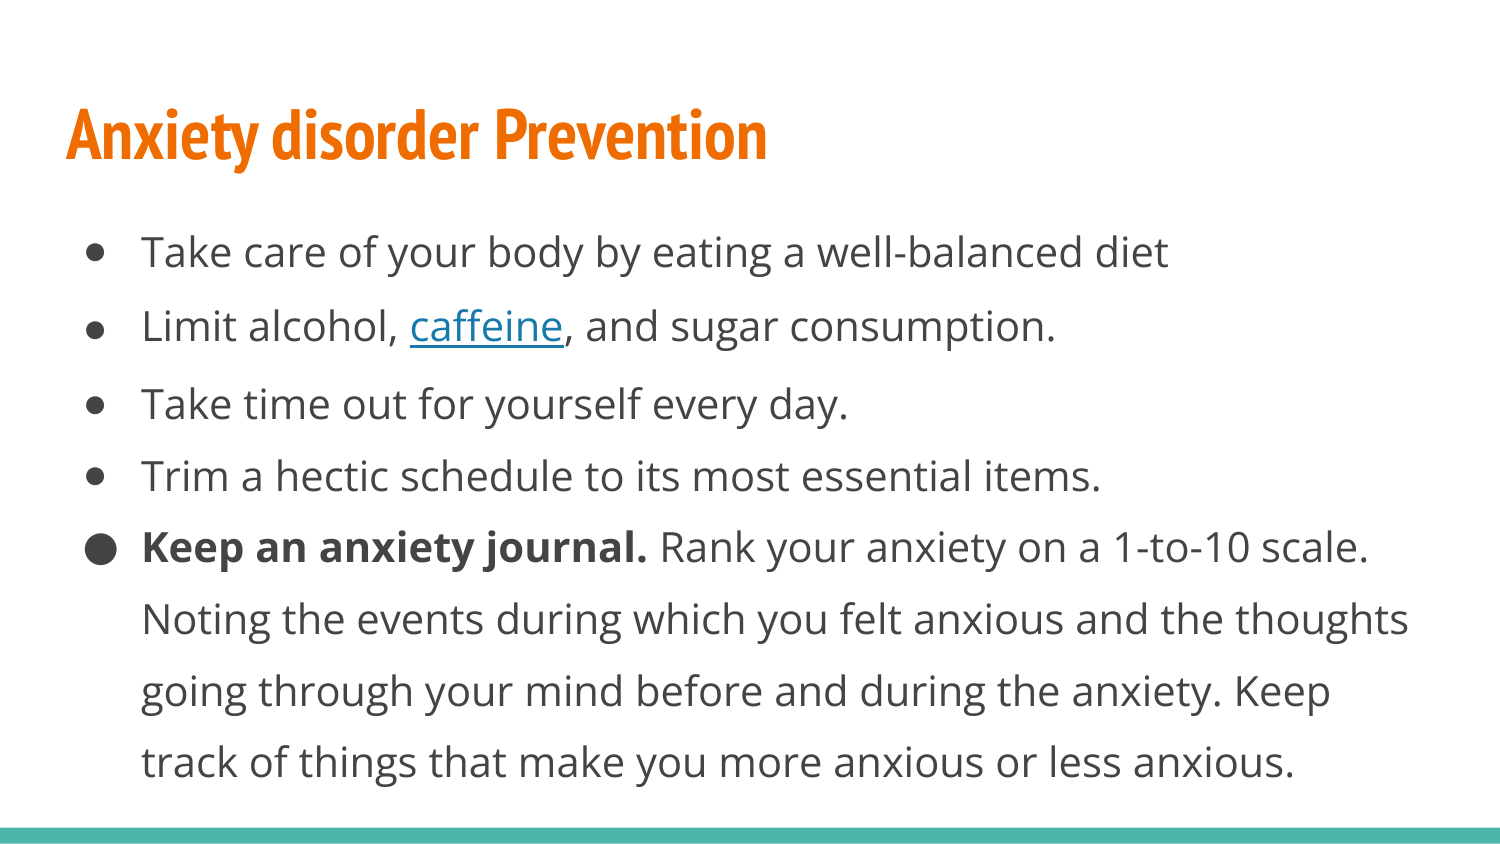

# Anxiety disorder Prevention
Take care of your body by eating a well-balanced diet
Limit alcohol, caffeine, and sugar consumption.
Take time out for yourself every day.
Trim a hectic schedule to its most essential items.
Keep an anxiety journal. Rank your anxiety on a 1-to-10 scale. Noting the events during which you felt anxious and the thoughts going through your mind before and during the anxiety. Keep track of things that make you more anxious or less anxious.